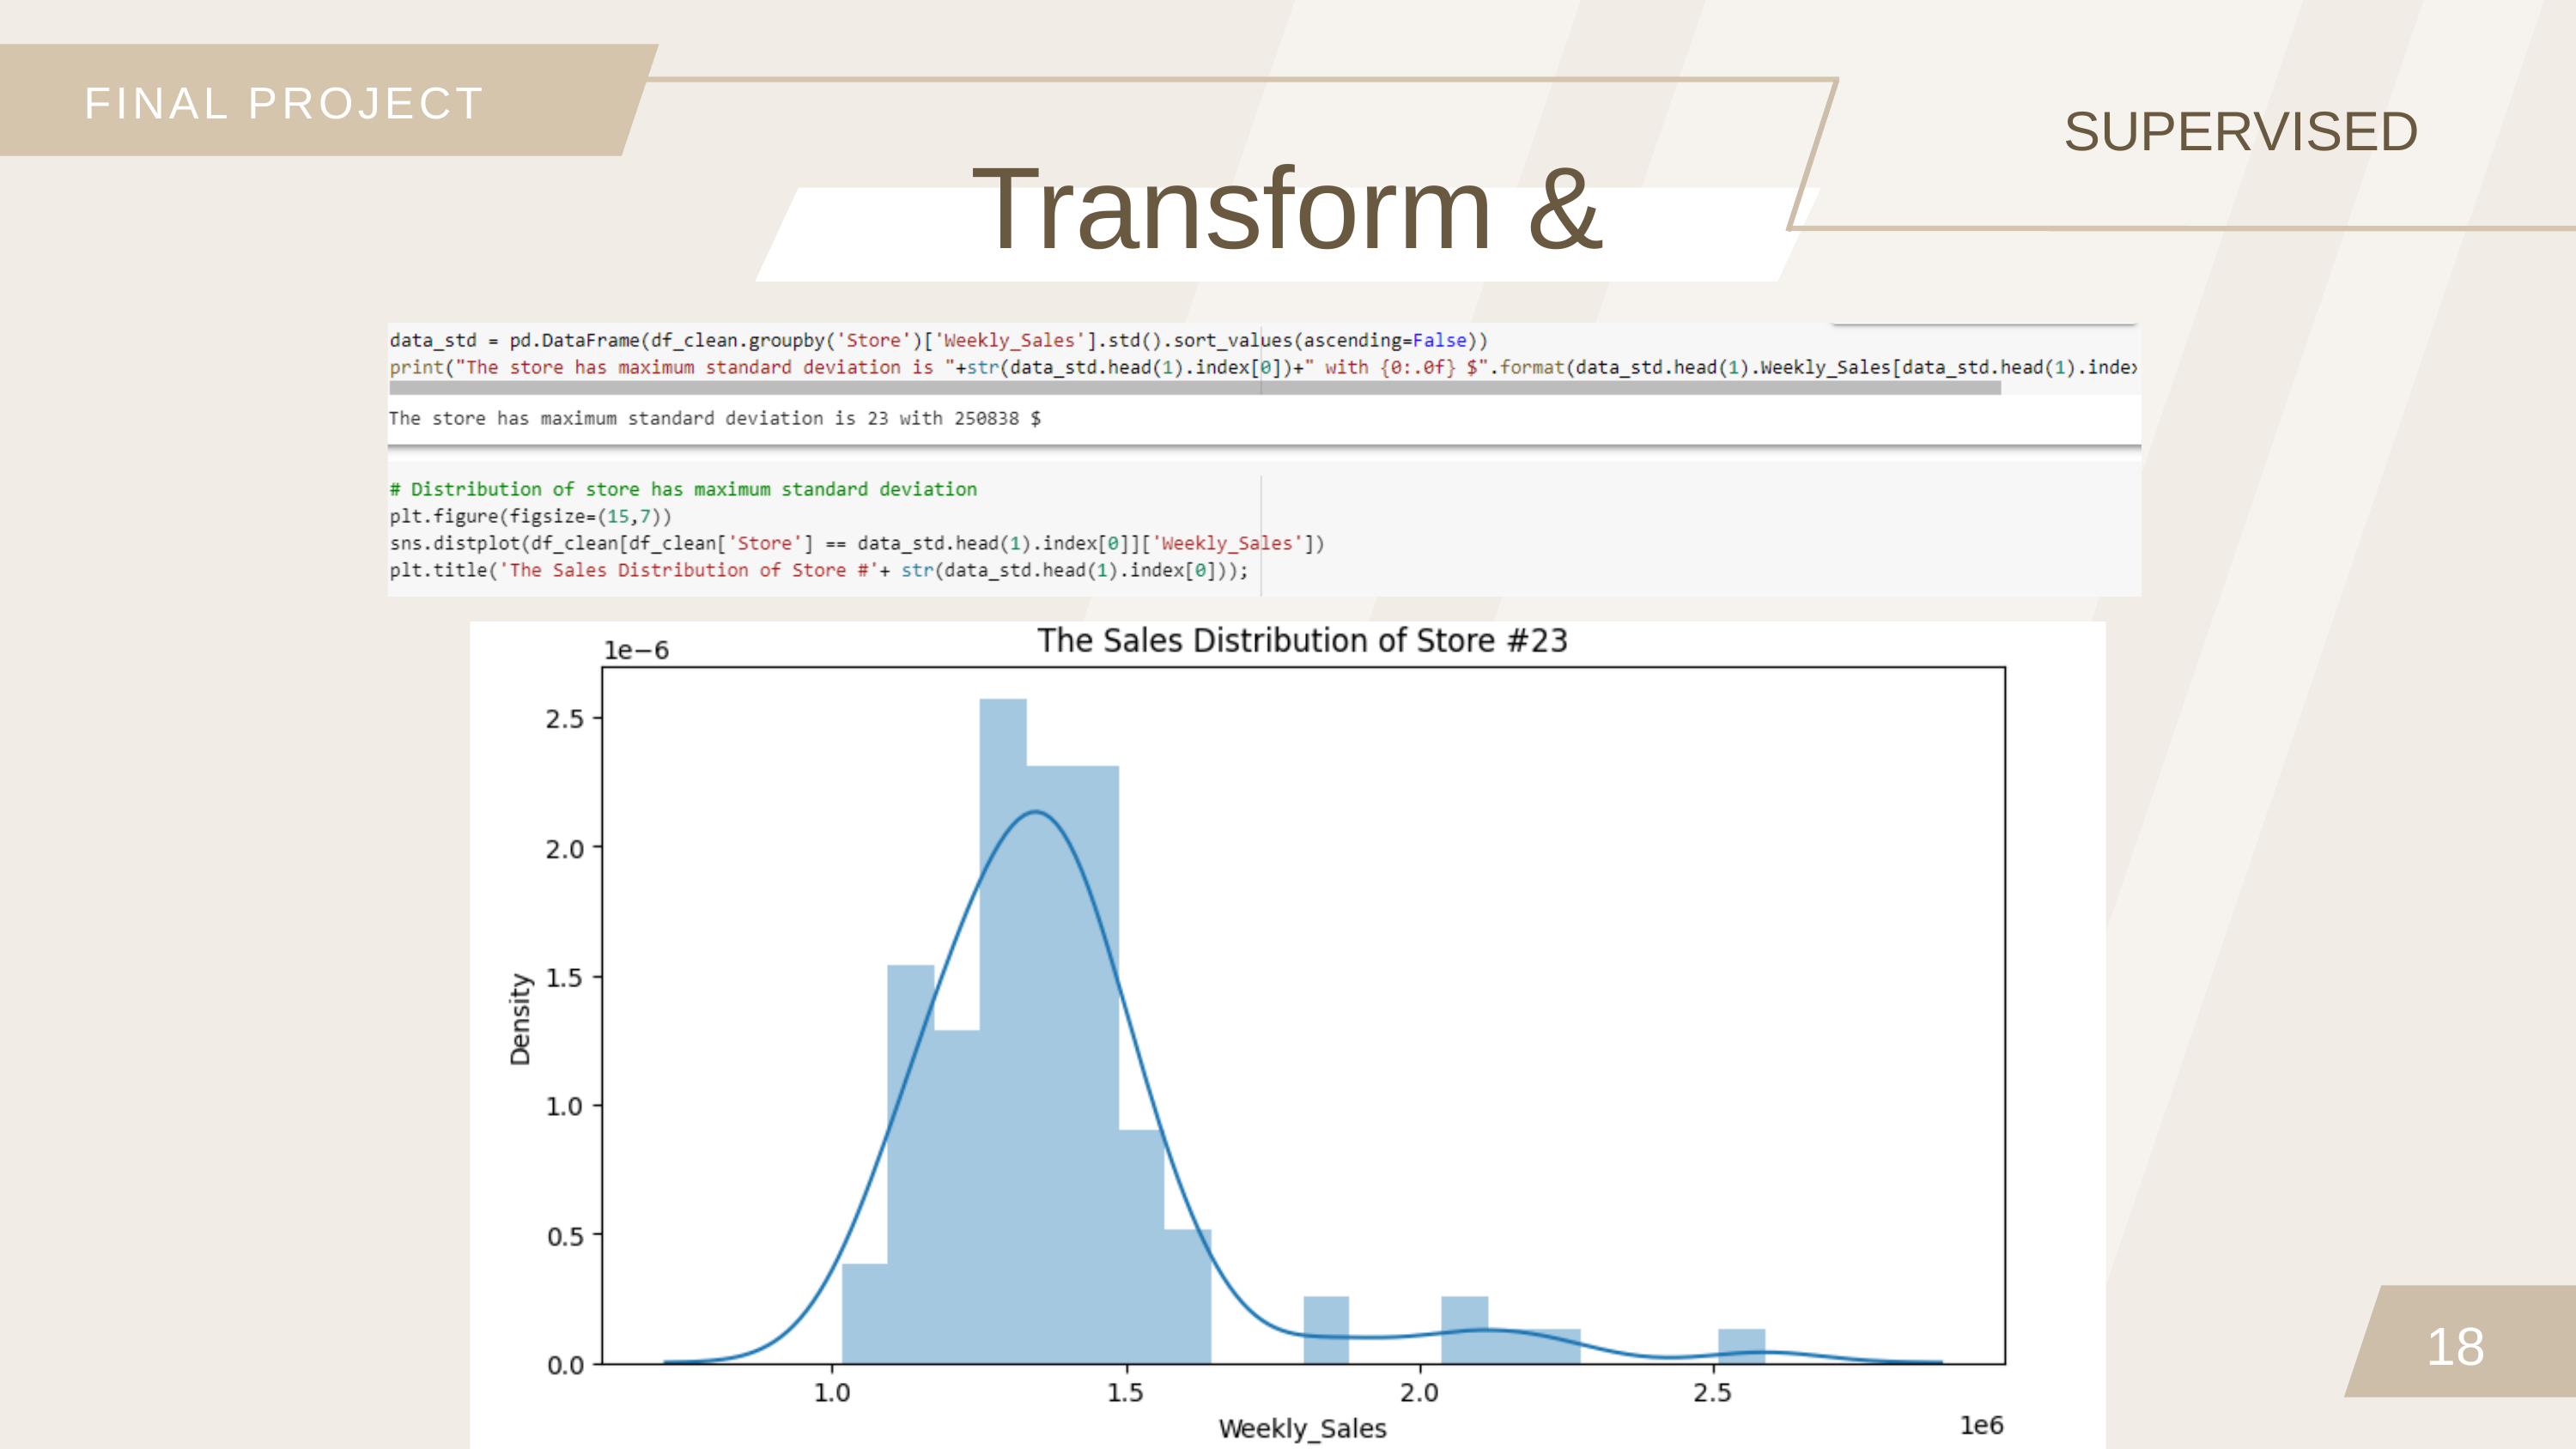

FINAL PROJECT

SUPERVISED
Transform & Extraction

18